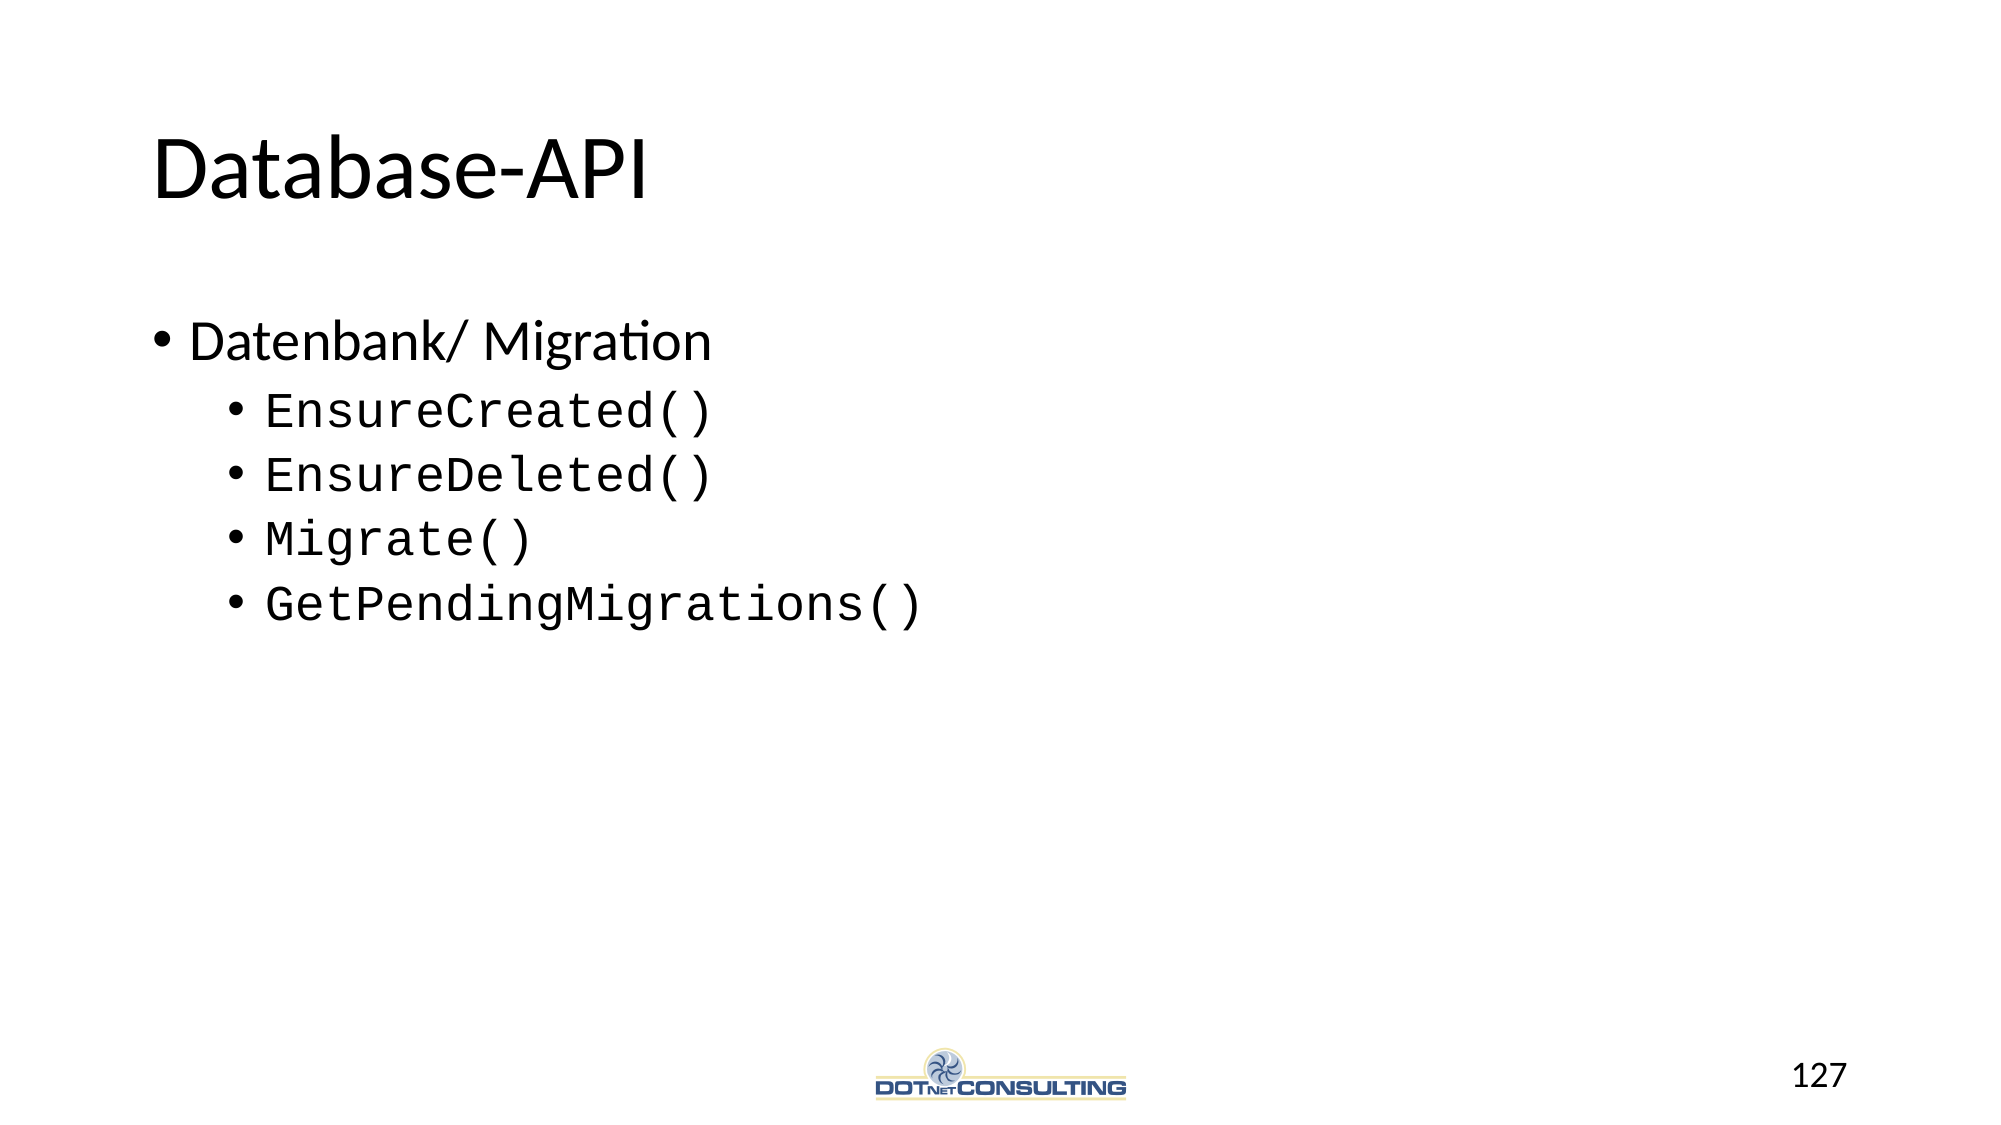

# Database-API
Datenbank/ Migration
EnsureCreated()
EnsureDeleted()
Migrate()
GetPendingMigrations()
127